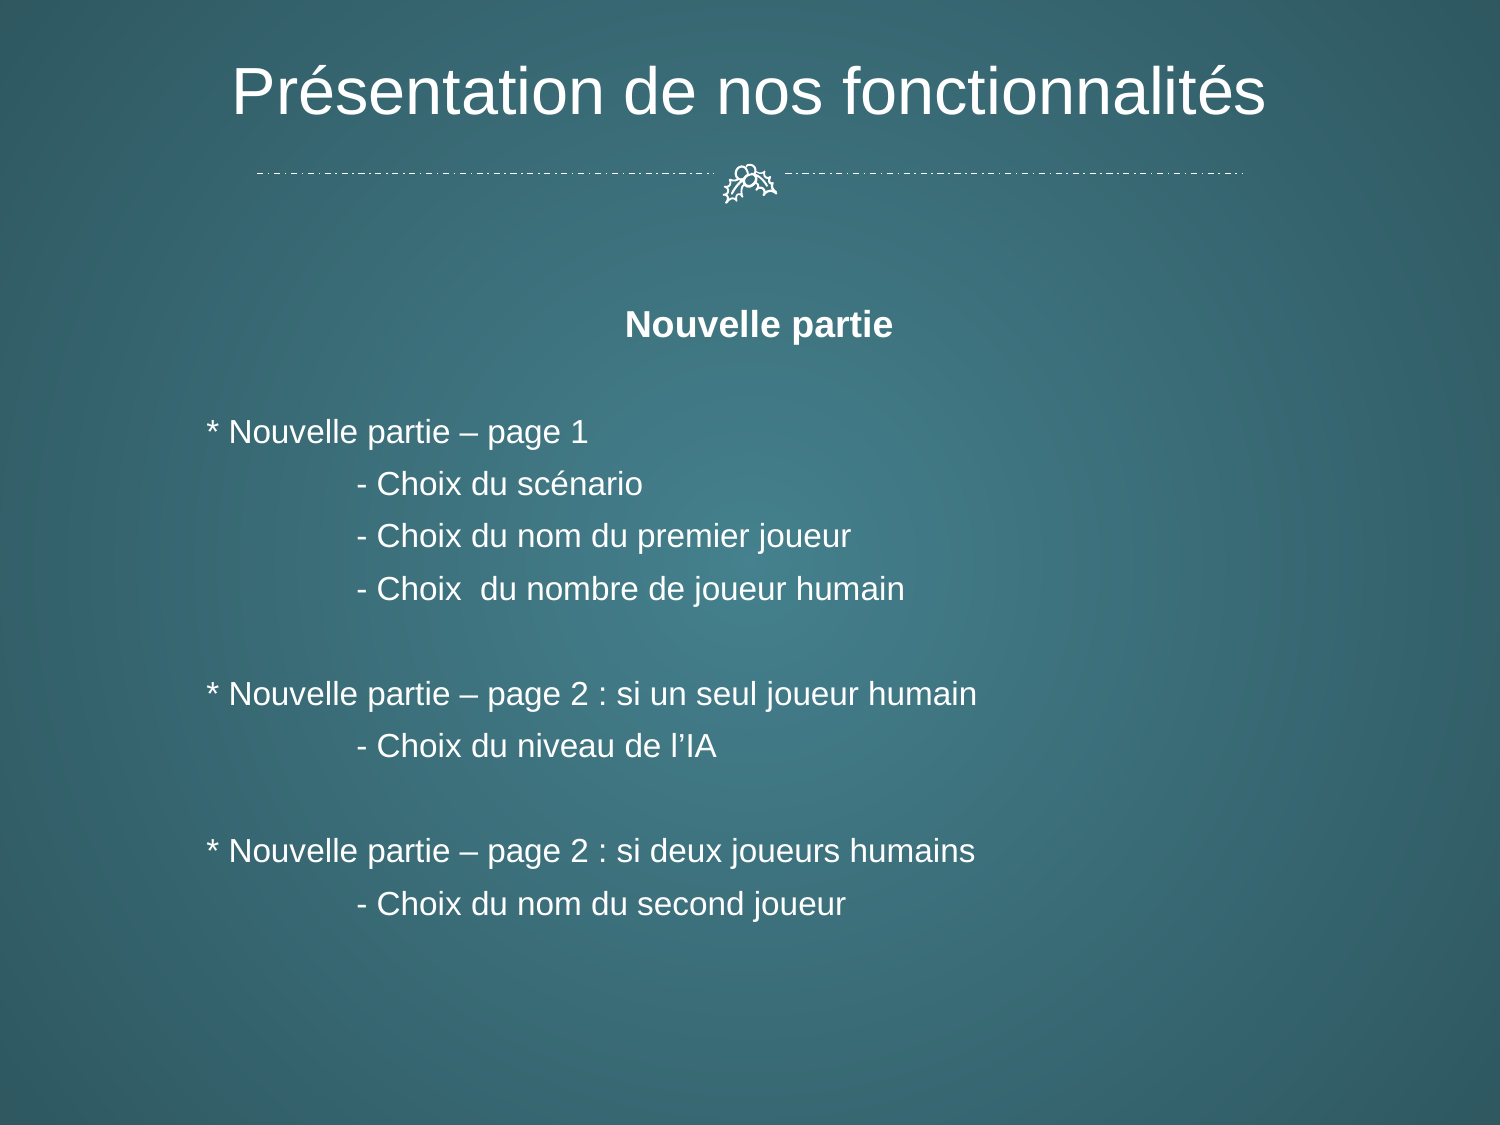

# Présentation de nos fonctionnalités
Nouvelle partie

* Nouvelle partie – page 1
	- Choix du scénario
	- Choix du nom du premier joueur
	- Choix  du nombre de joueur humain

* Nouvelle partie – page 2 : si un seul joueur humain
	- Choix du niveau de l’IA

* Nouvelle partie – page 2 : si deux joueurs humains
	- Choix du nom du second joueur